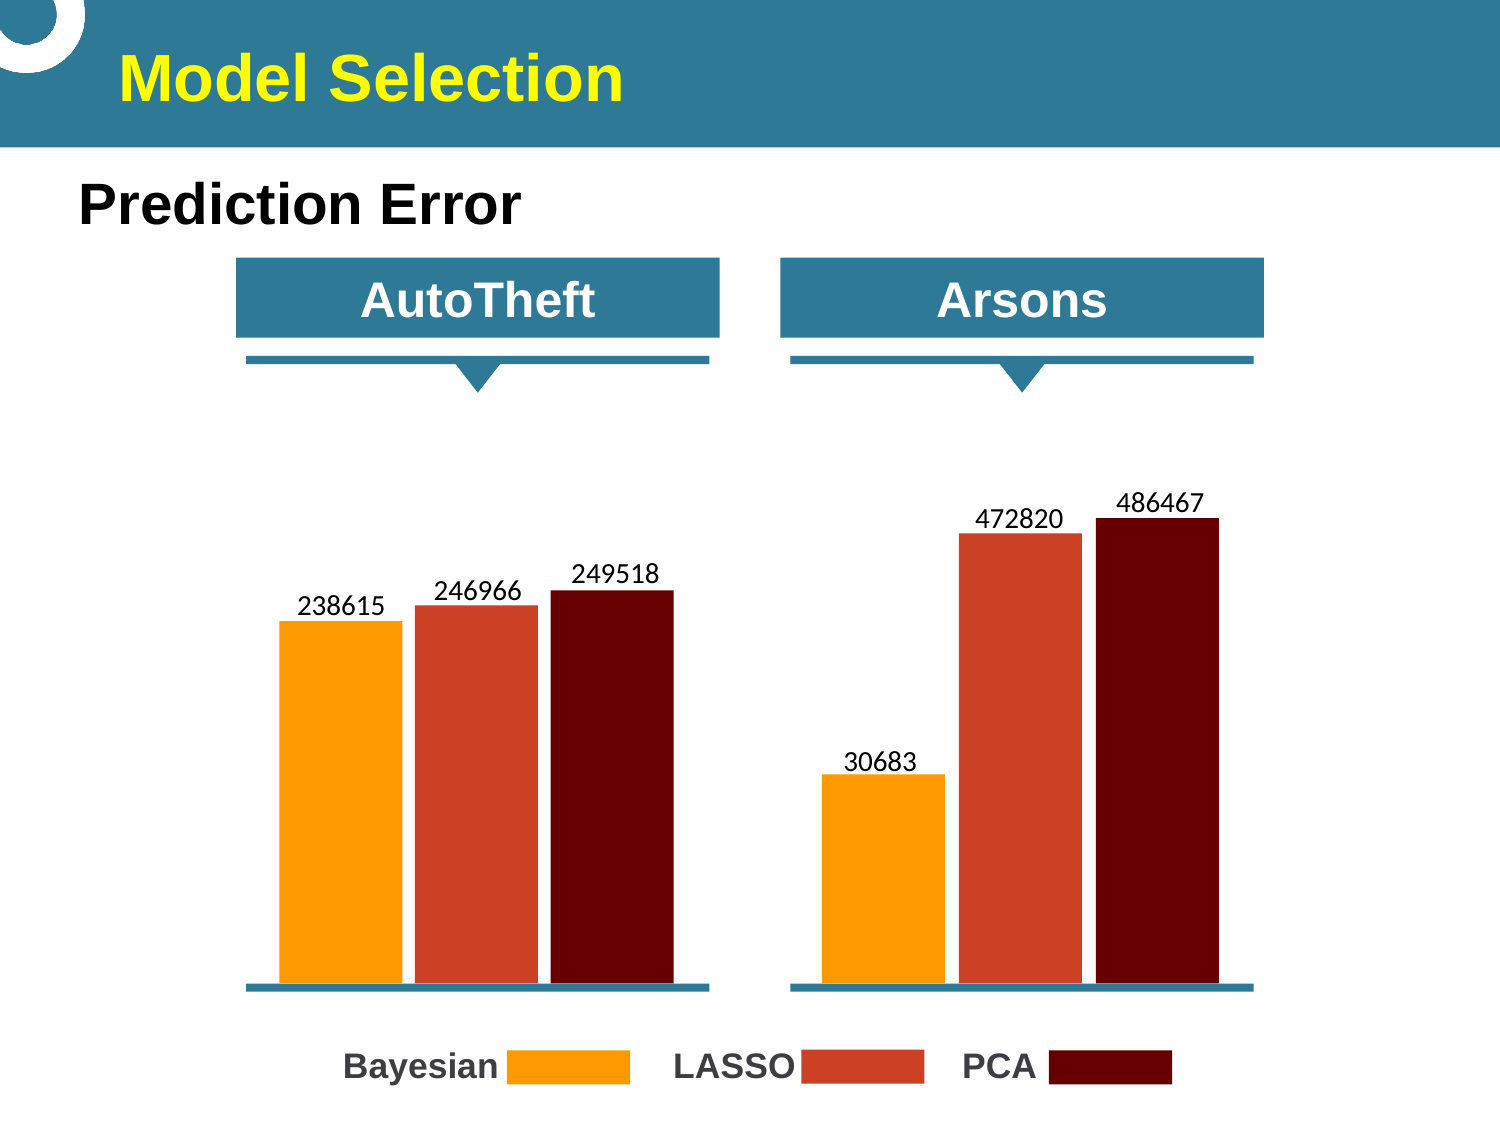

# Model Selection
Prediction Error

AutoTheft
Arsons

486467
472820

249518
246966
238615

30683

Bayesian
LASSO
PCA